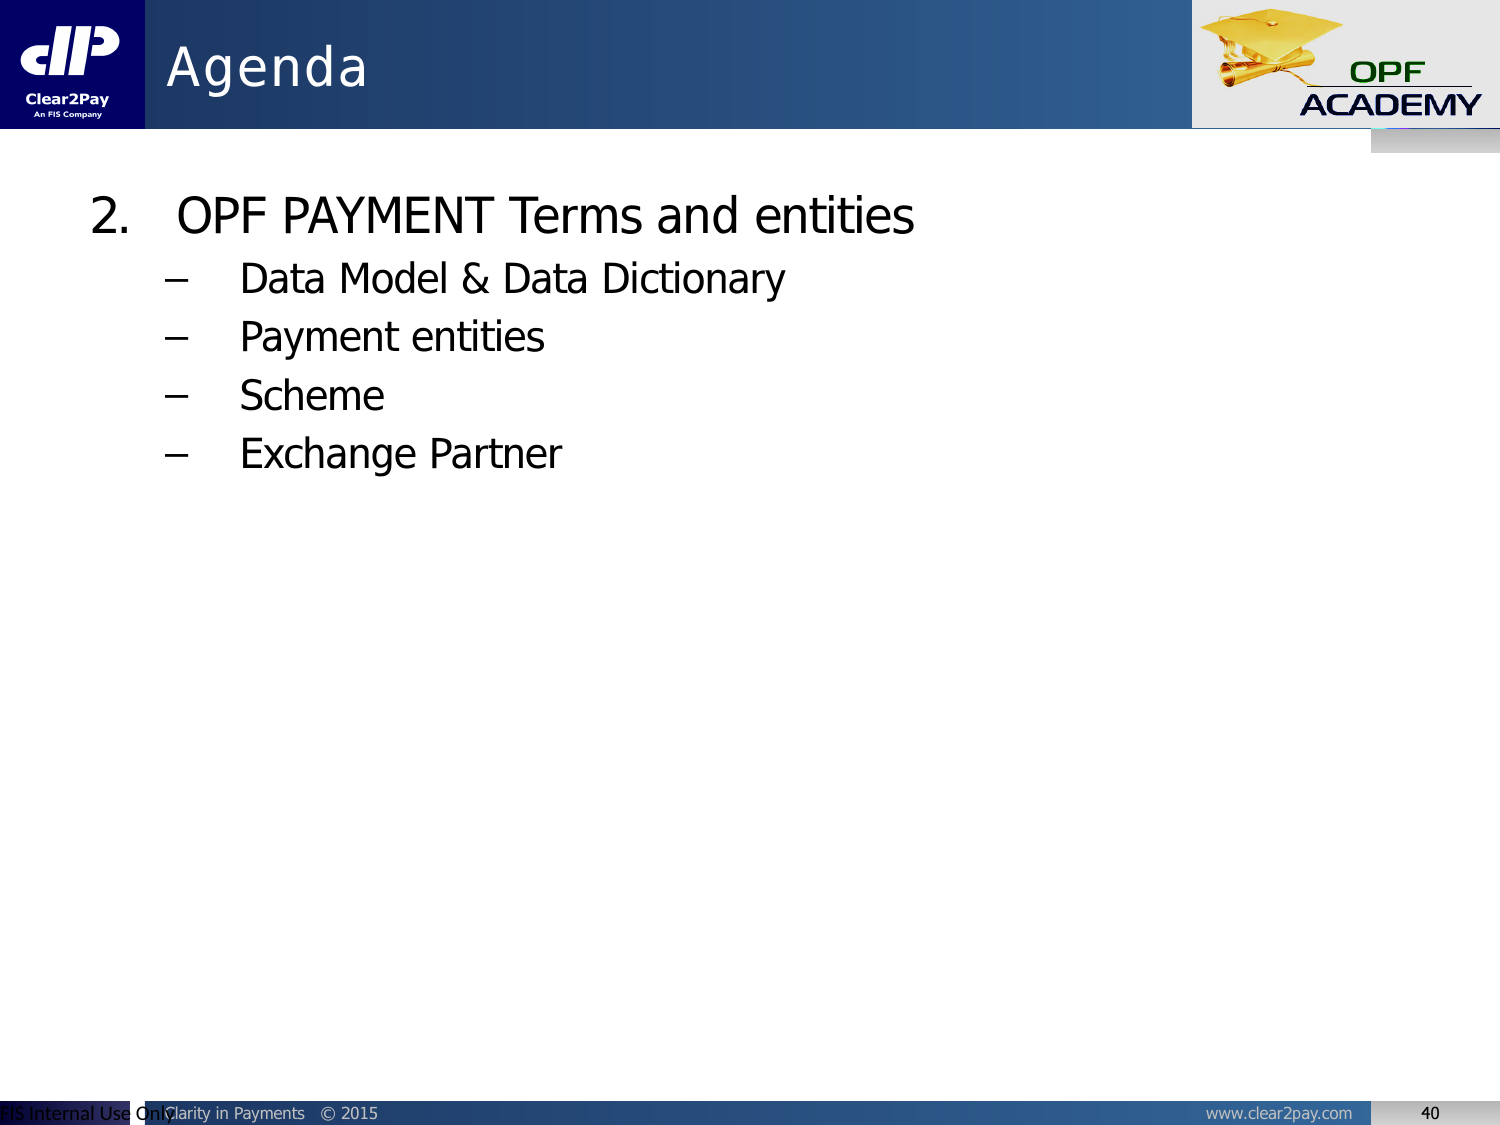

# Agenda
OPF PAYMENT Terms and entities
Data Model & Data Dictionary
Payment entities
Scheme
Exchange Partner